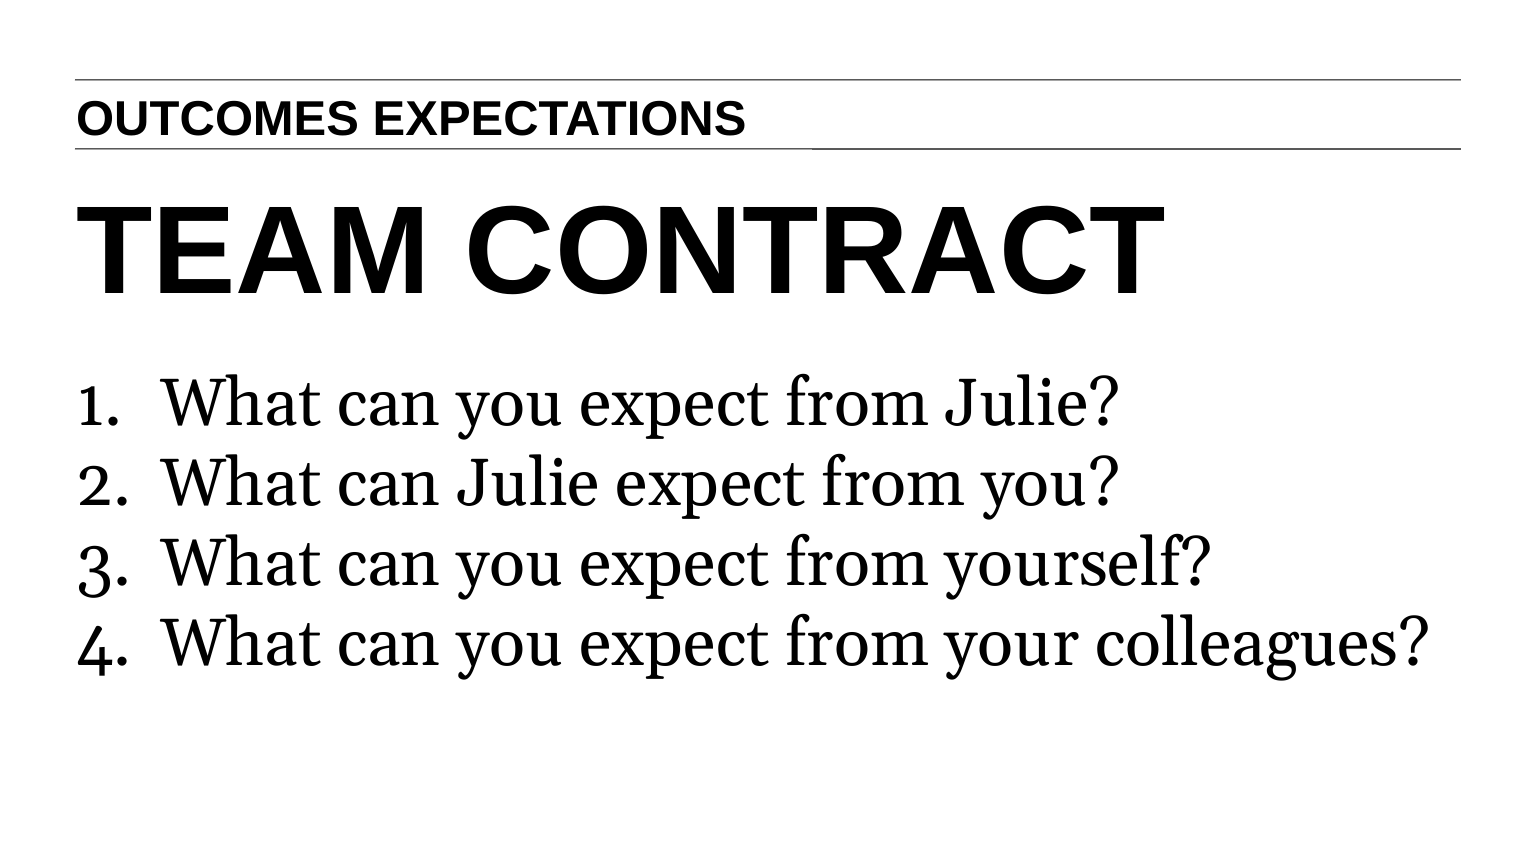

OUTCOMES EXPECTATIONS
TEAM CONTRACT

What can you expect from Julie?
What can Julie expect from you?
What can you expect from yourself?
What can you expect from your colleagues?